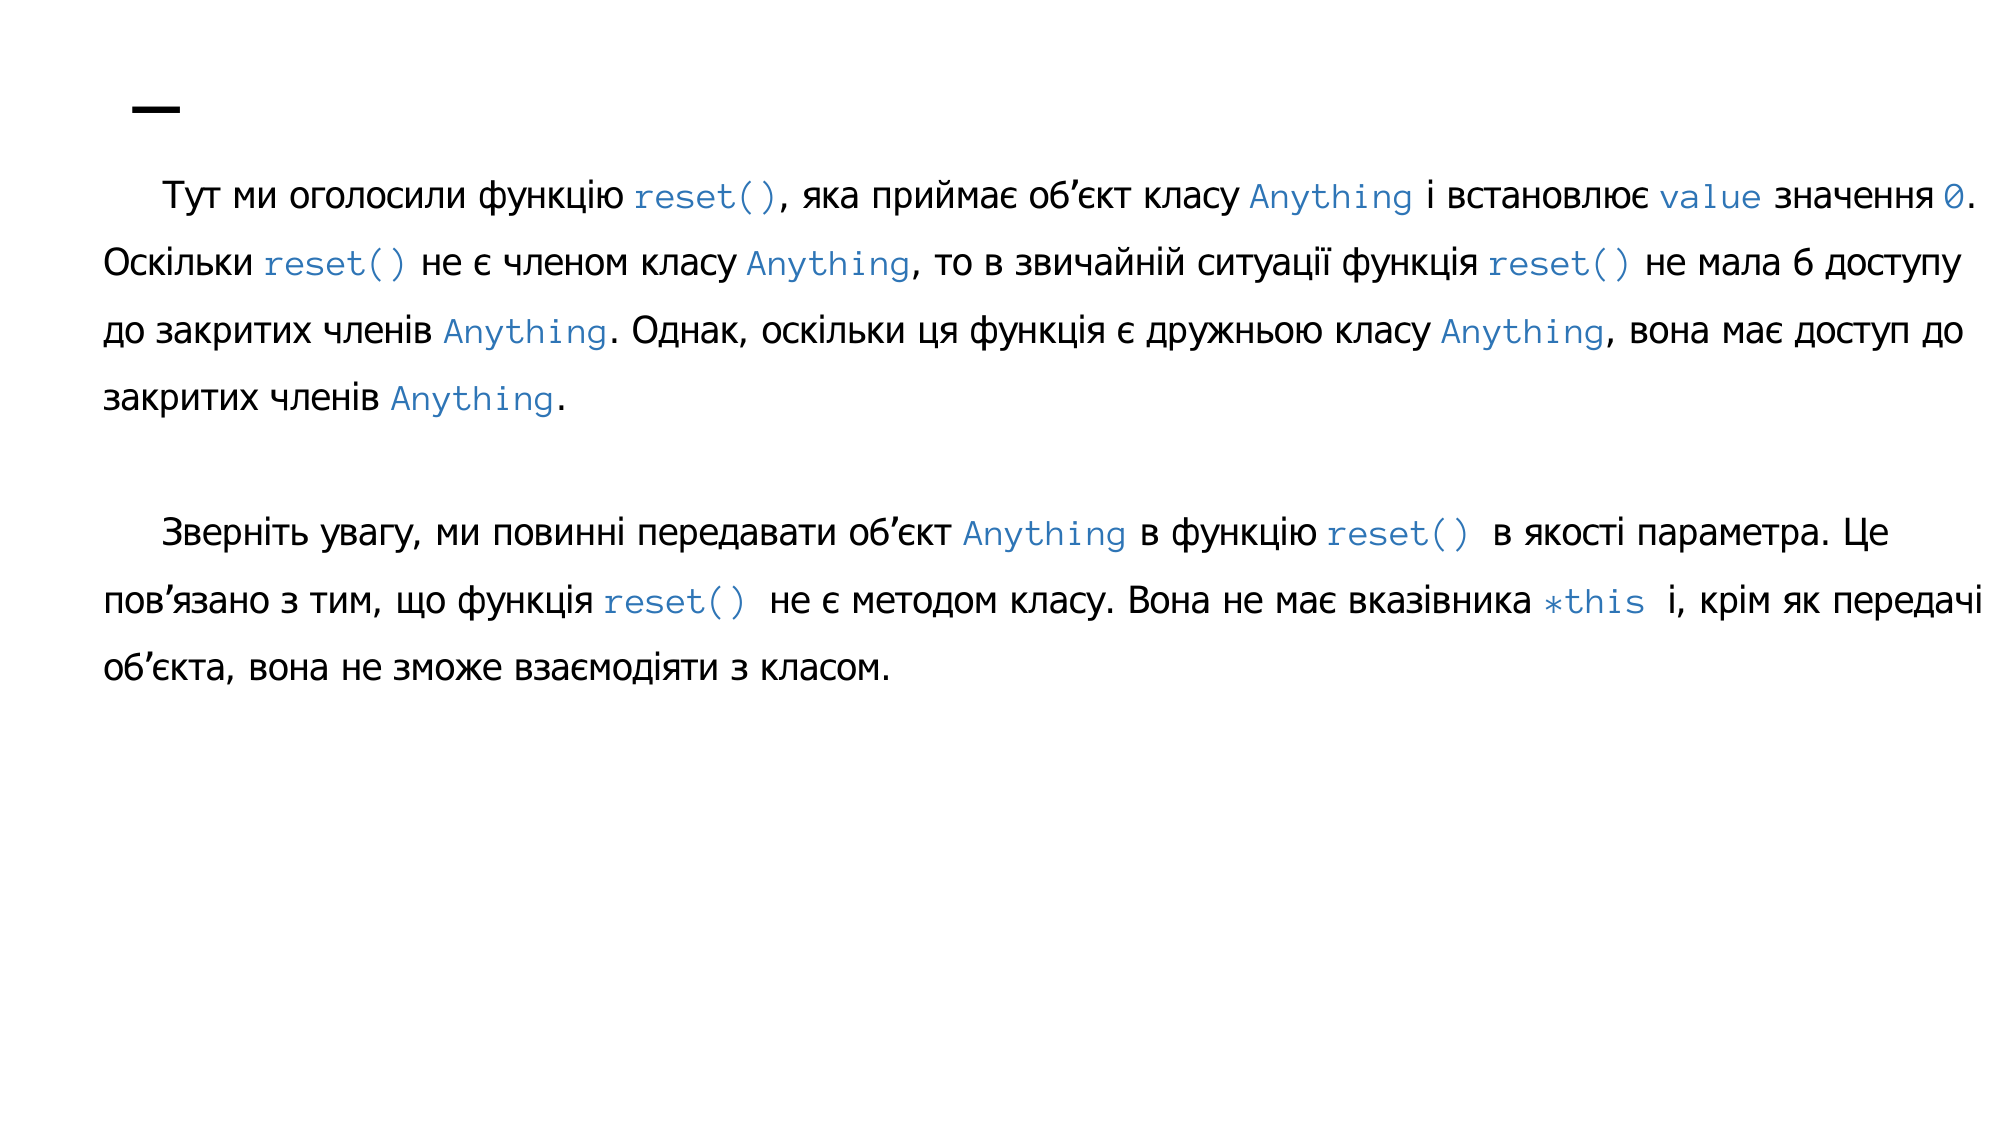

# _
Тут ми оголосили функцію reset(), яка приймає об’єкт класу Anything і встановлює value значення 0. Оскільки reset() не є членом класу Anything, то в звичайній ситуації функція reset() не мала б доступу до закритих членів Anything. Однак, оскільки ця функція є дружньою класу Anything, вона має доступ до закритих членів Anything.

Зверніть увагу, ми повинні передавати об’єкт Anything в функцію reset() в якості параметра. Це пов’язано з тим, що функція reset() не є методом класу. Вона не має вказівника *this і, крім як передачі об’єкта, вона не зможе взаємодіяти з класом.